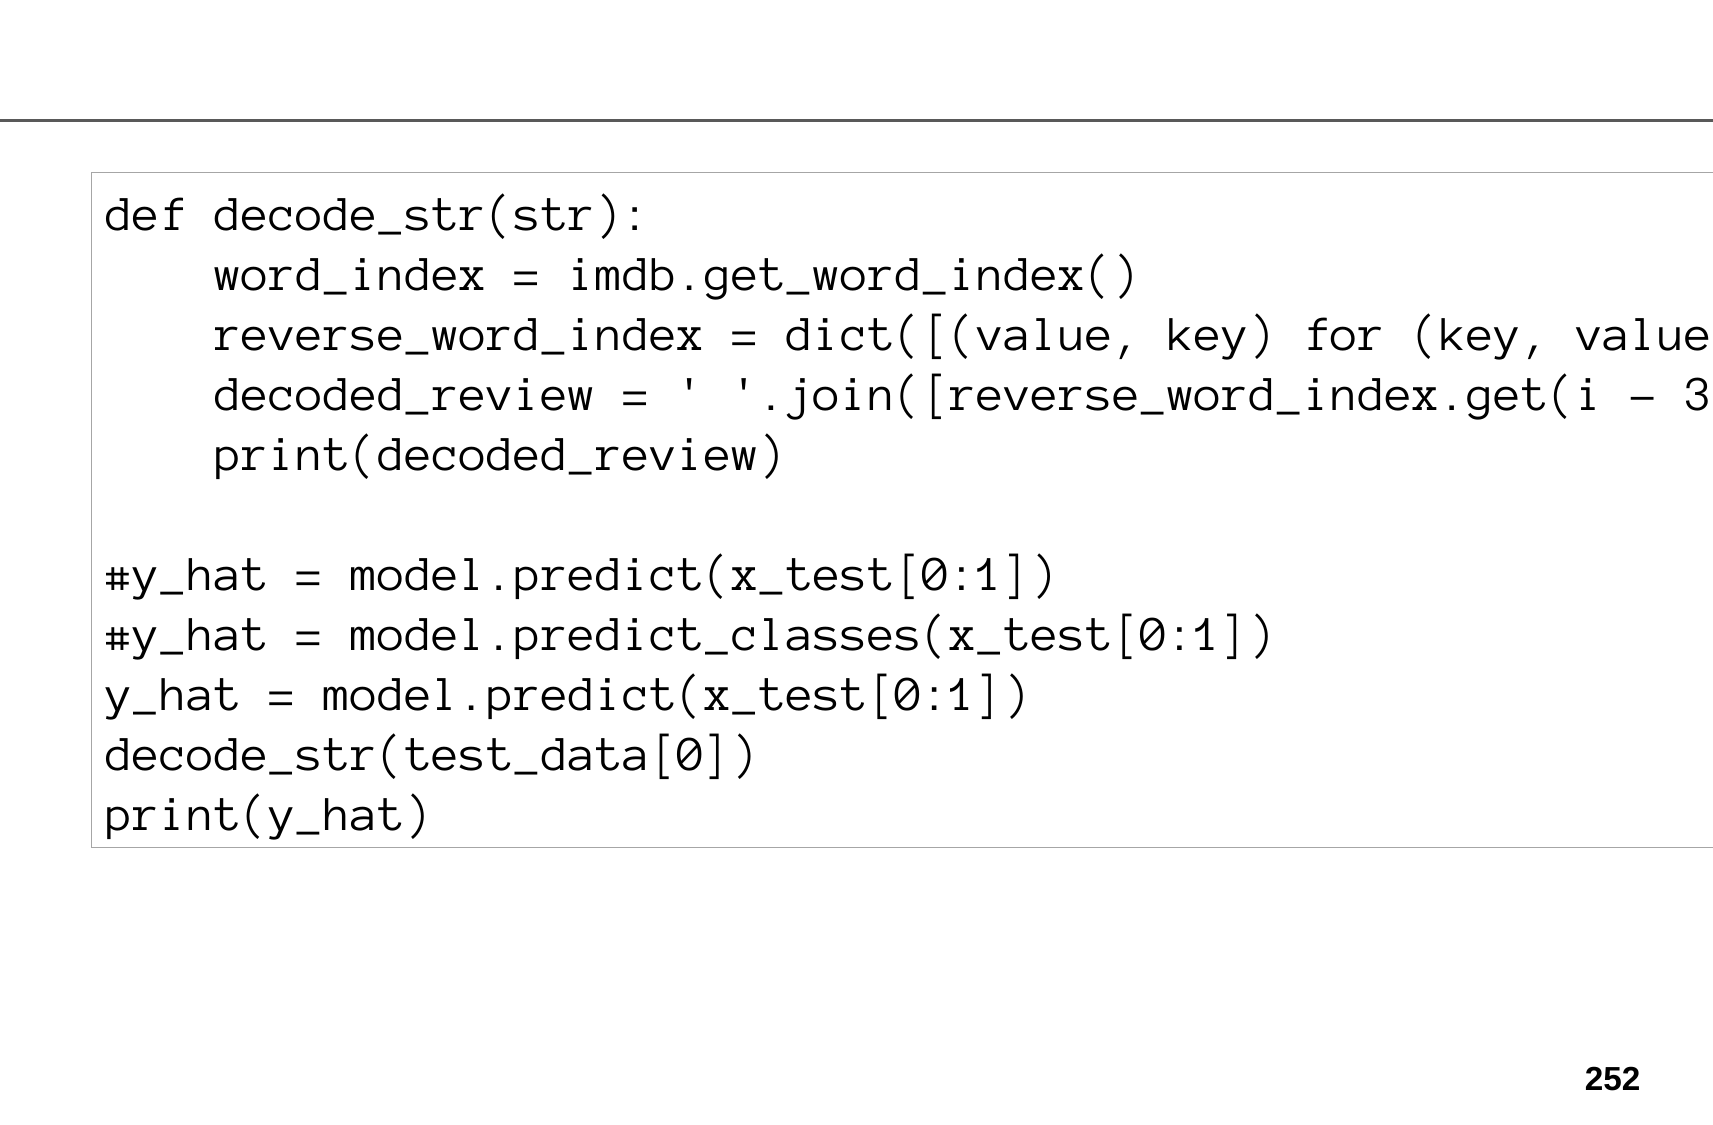

def decode_str(str):
    word_index = imdb.get_word_index()
    reverse_word_index = dict([(value, key) for (key, value) in word_index.items()])
    decoded_review = ' '.join([reverse_word_index.get(i - 3, ' ') for i in str])
    print(decoded_review)

#y_hat = model.predict(x_test[0:1])
#y_hat = model.predict_classes(x_test[0:1])
y_hat = model.predict(x_test[0:1])
decode_str(test_data[0])
print(y_hat)